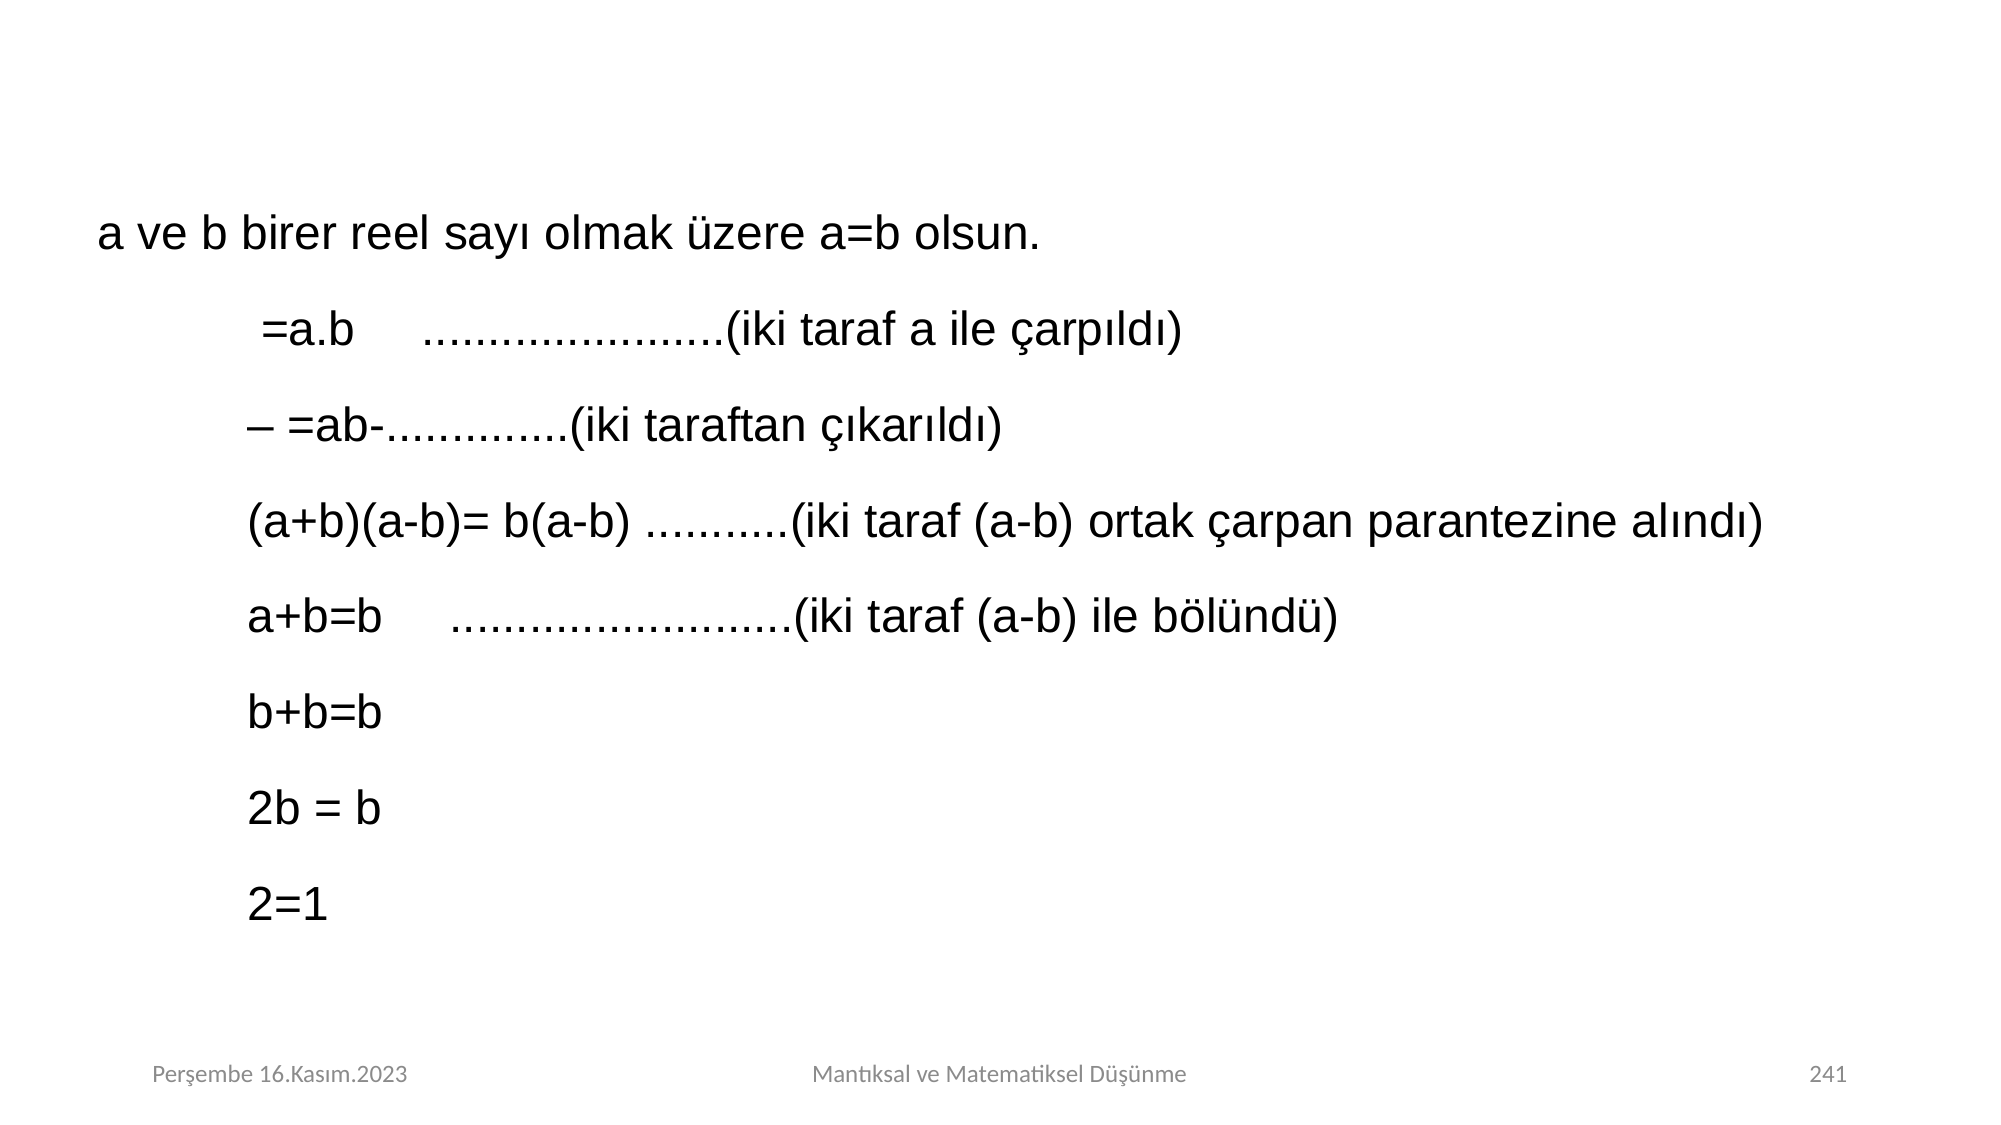

a ve b birer reel sayı olmak üzere a=b olsun.
	 =a.b     .......................(iki taraf a ile çarpıldı)
	– =ab-..............(iki taraftan çıkarıldı)
	(a+b)(a-b)= b(a-b) ...........(iki taraf (a-b) ortak çarpan parantezine alındı)
	a+b=b     ..........................(iki taraf (a-b) ile bölündü)
	b+b=b
	2b = b
	2=1
# Perşembe 16.Kasım.2023
Mantıksal ve Matematiksel Düşünme
241